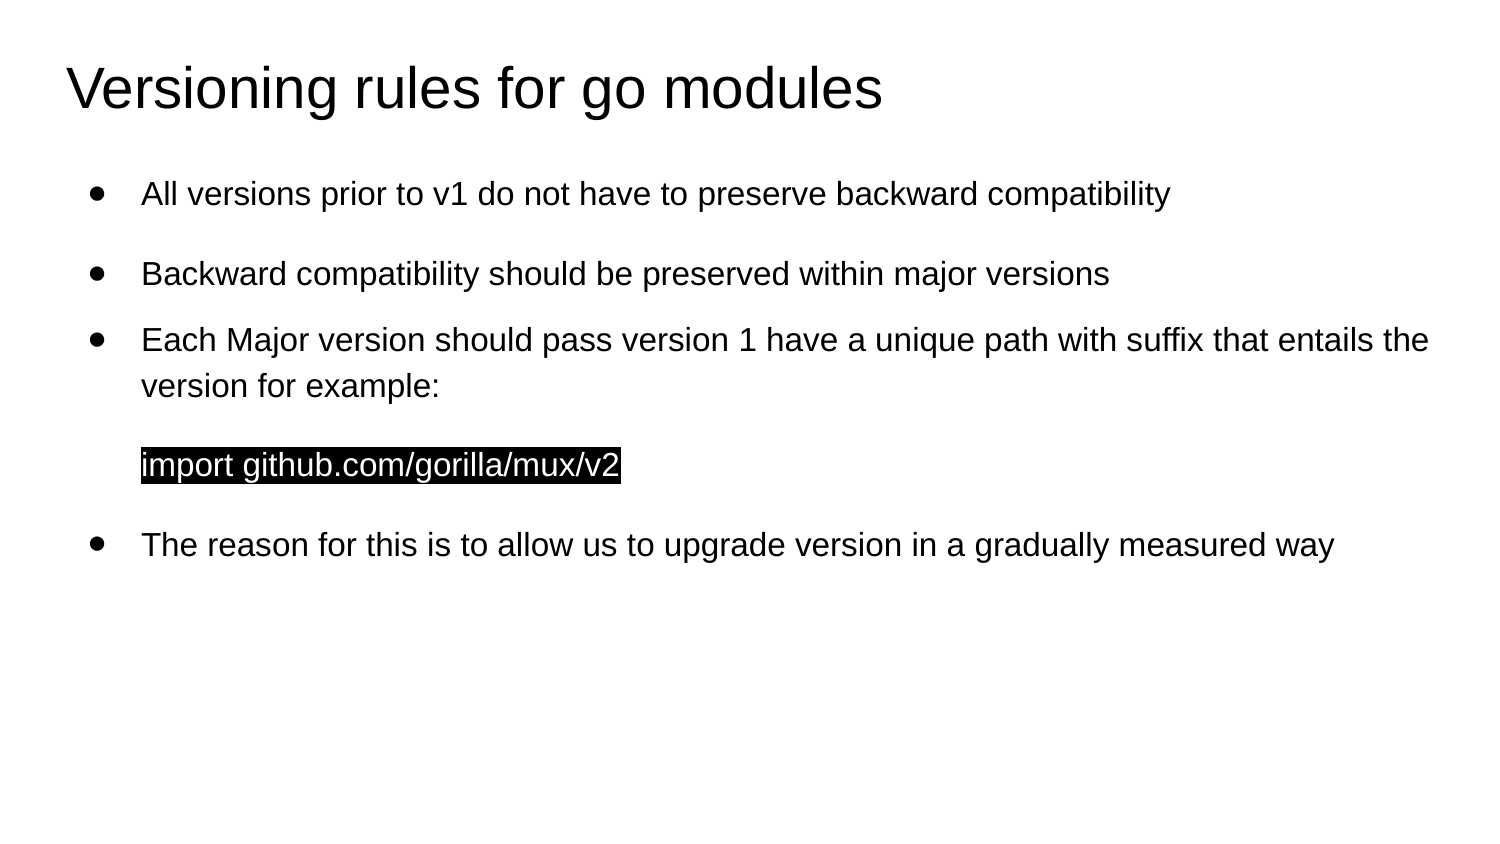

# Versioning rules for go modules
All versions prior to v1 do not have to preserve backward compatibility
Backward compatibility should be preserved within major versions
Each Major version should pass version 1 have a unique path with suffix that entails the version for example:
import github.com/gorilla/mux/v2
The reason for this is to allow us to upgrade version in a gradually measured way